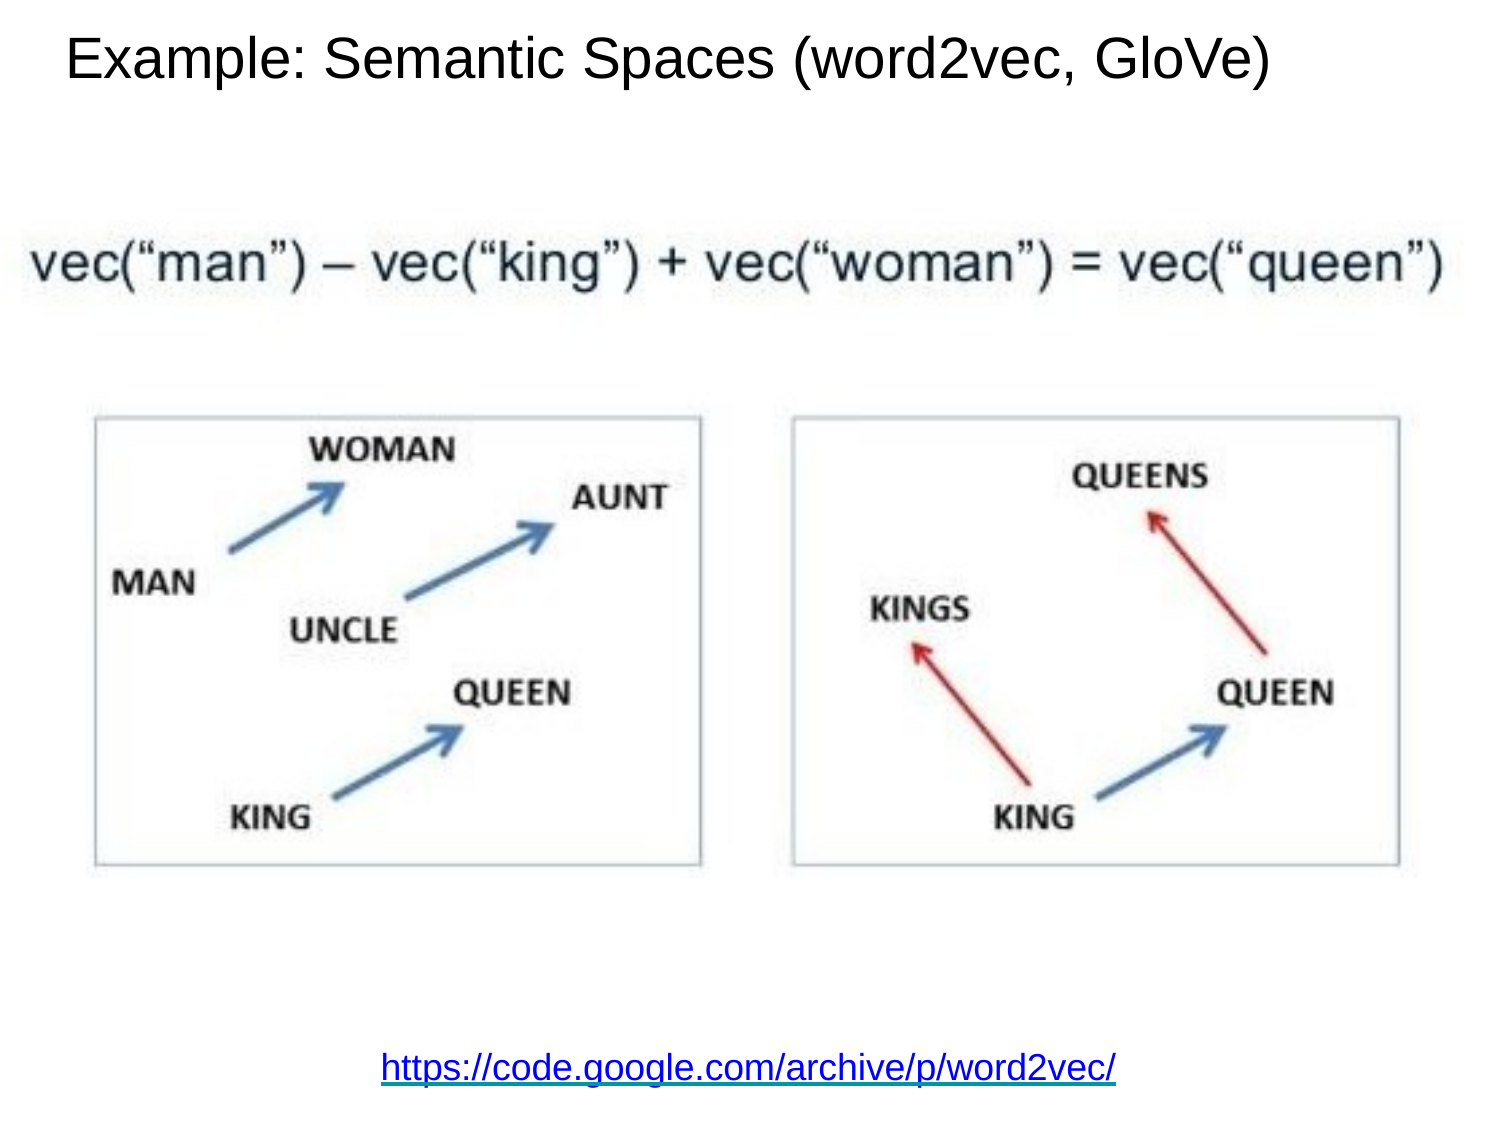

# Example: Semantic Spaces (word2vec, GloVe)

https://code.google.com/archive/p/word2vec/